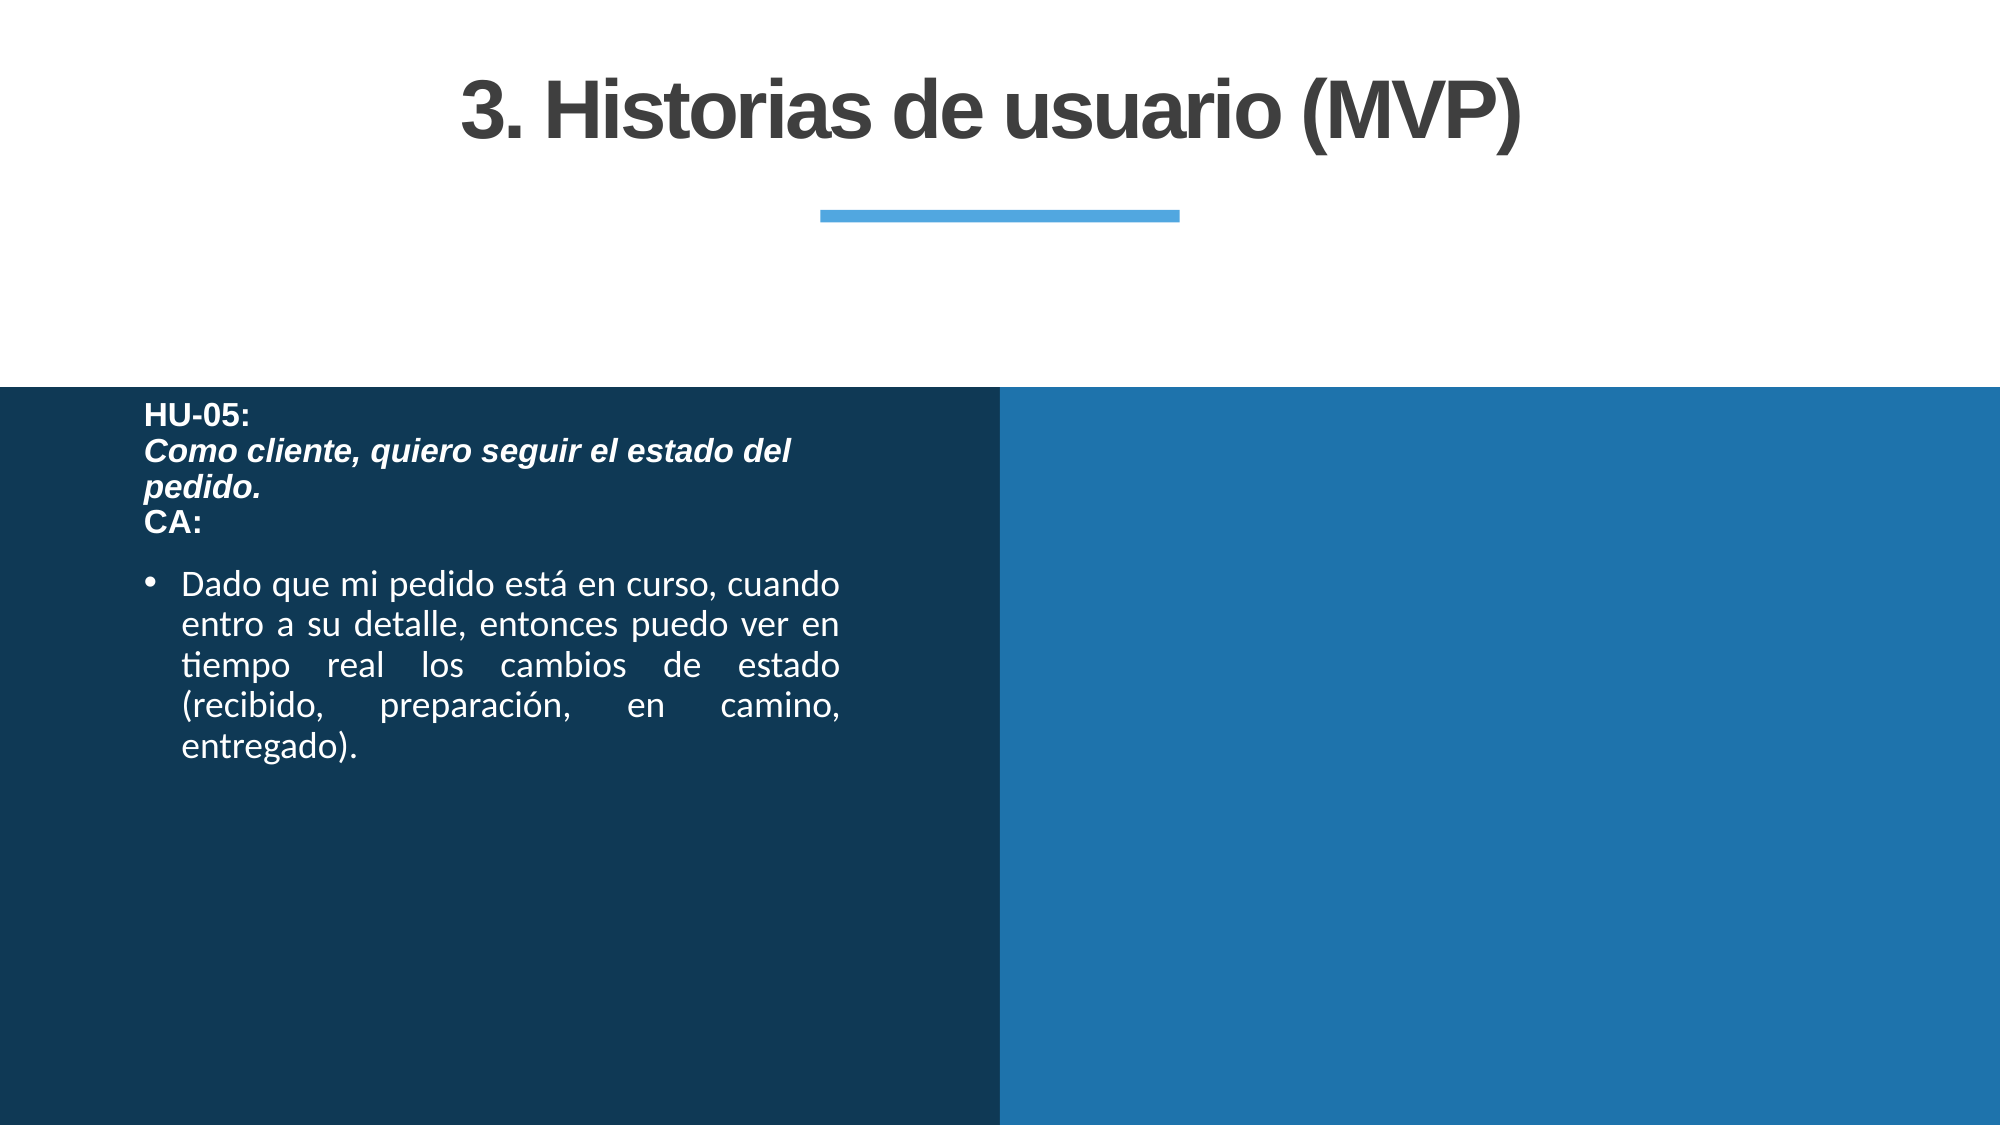

# 3. Historias de usuario (MVP)
HU-05:
Como cliente, quiero seguir el estado del pedido.
CA:
Dado que mi pedido está en curso, cuando entro a su detalle, entonces puedo ver en tiempo real los cambios de estado (recibido, preparación, en camino, entregado).